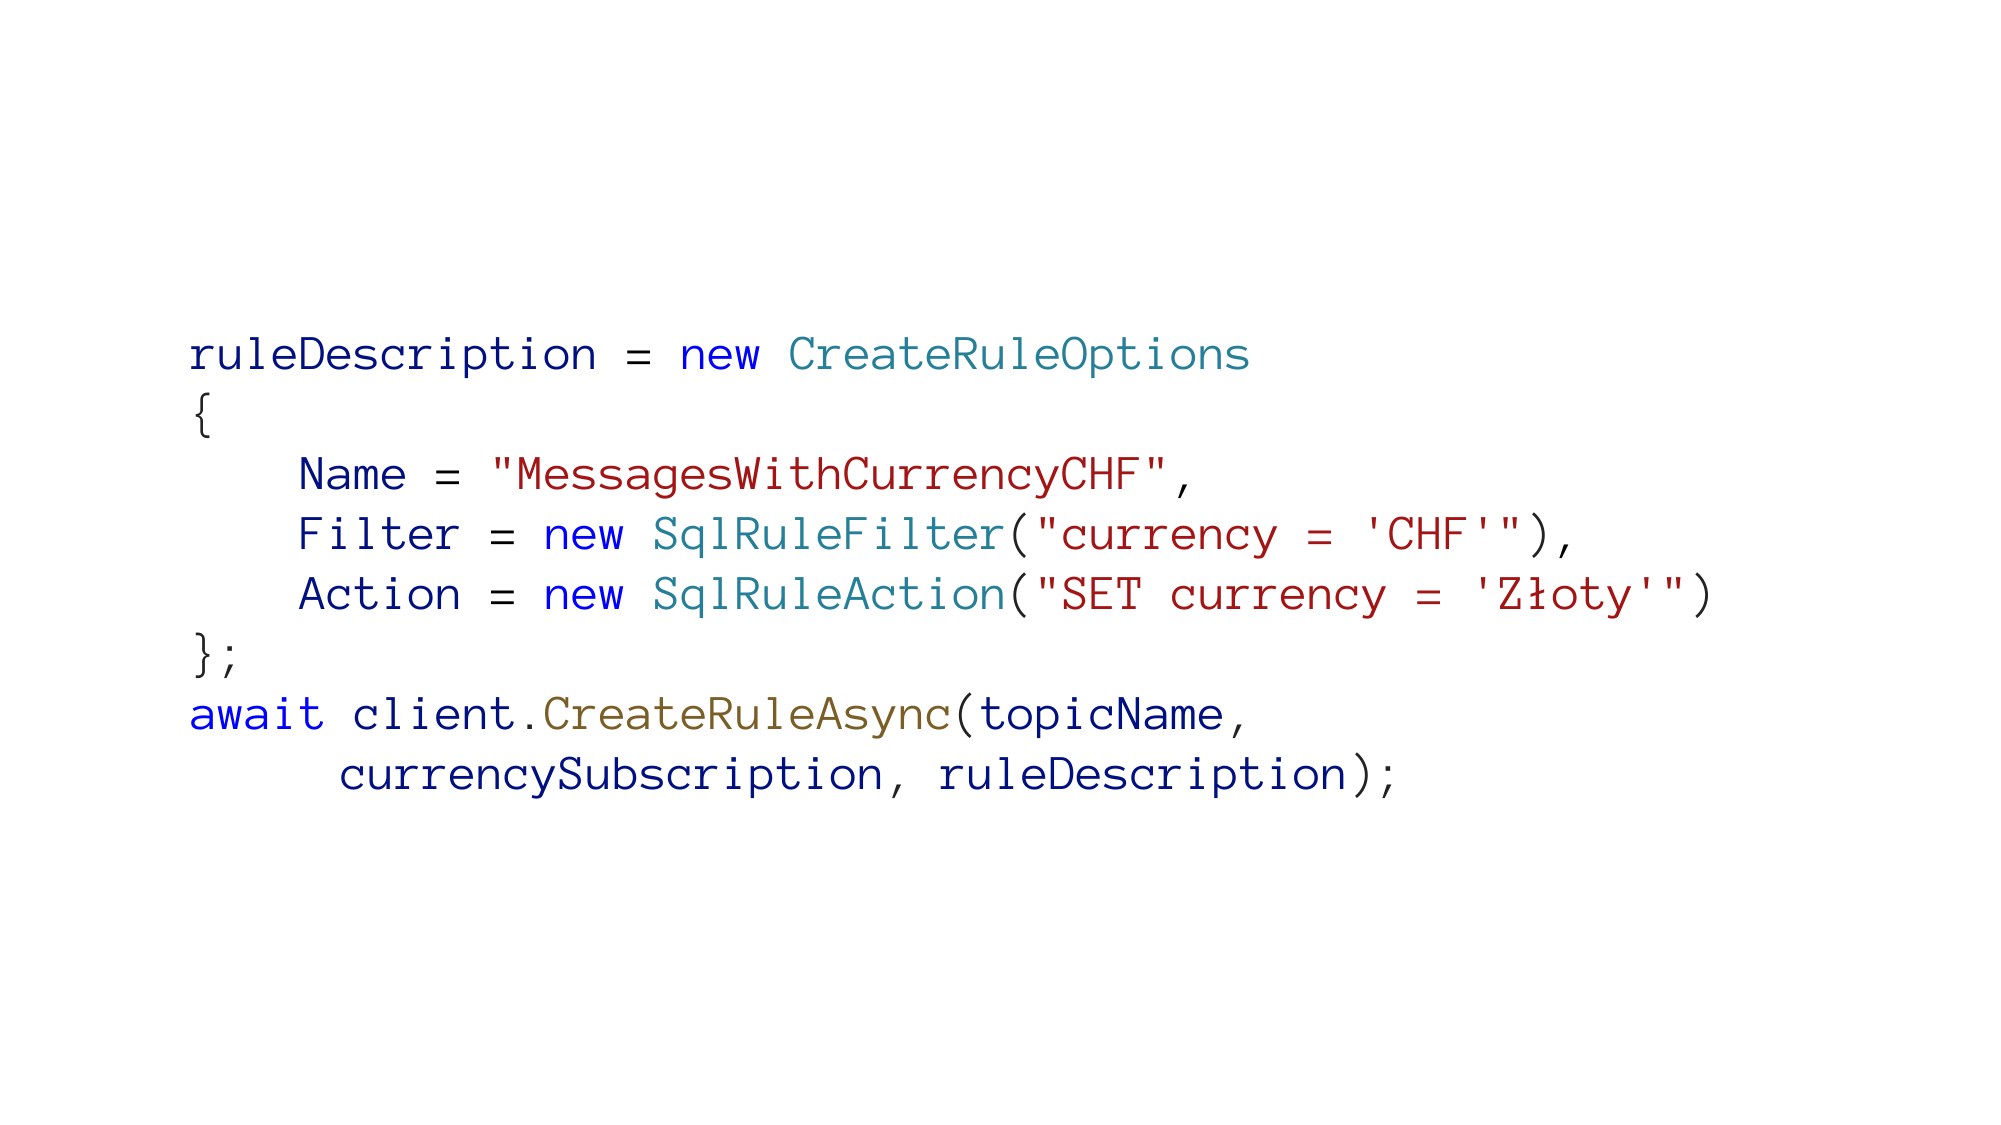

ruleDescription = new CreateRuleOptions
{
    Name = "MessagesWithCurrencyCHF",
    Filter = new SqlRuleFilter("currency = 'CHF'"),
    Action = new SqlRuleAction("SET currency = 'Złoty'")
};
await client.CreateRuleAsync(topicName, 
	currencySubscription, ruleDescription);